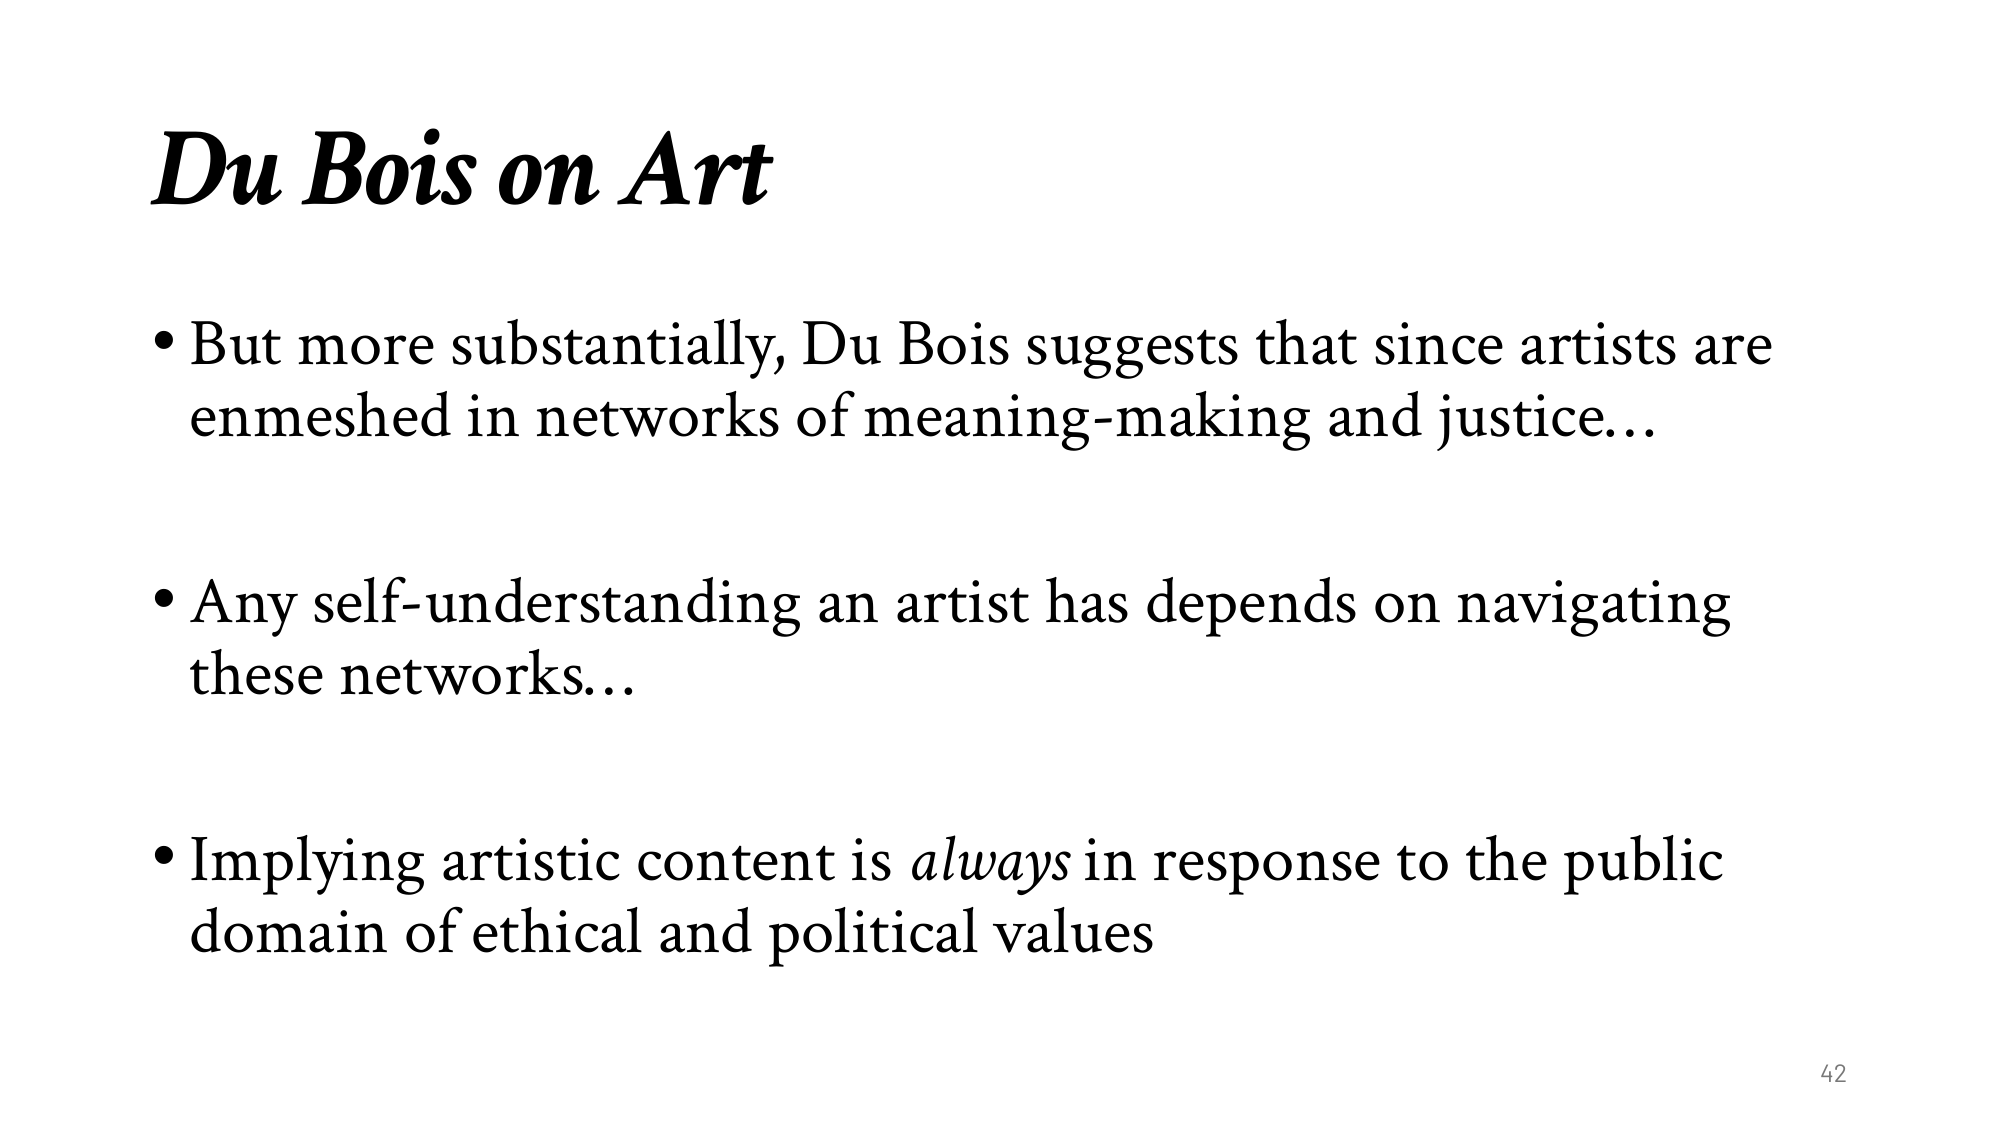

# Du Bois on Art
But more substantially, Du Bois suggests that since artists are enmeshed in networks of meaning-making and justice…

Any self-understanding an artist has depends on navigating these networks…

Implying artistic content is always in response to the public domain of ethical and political values

42